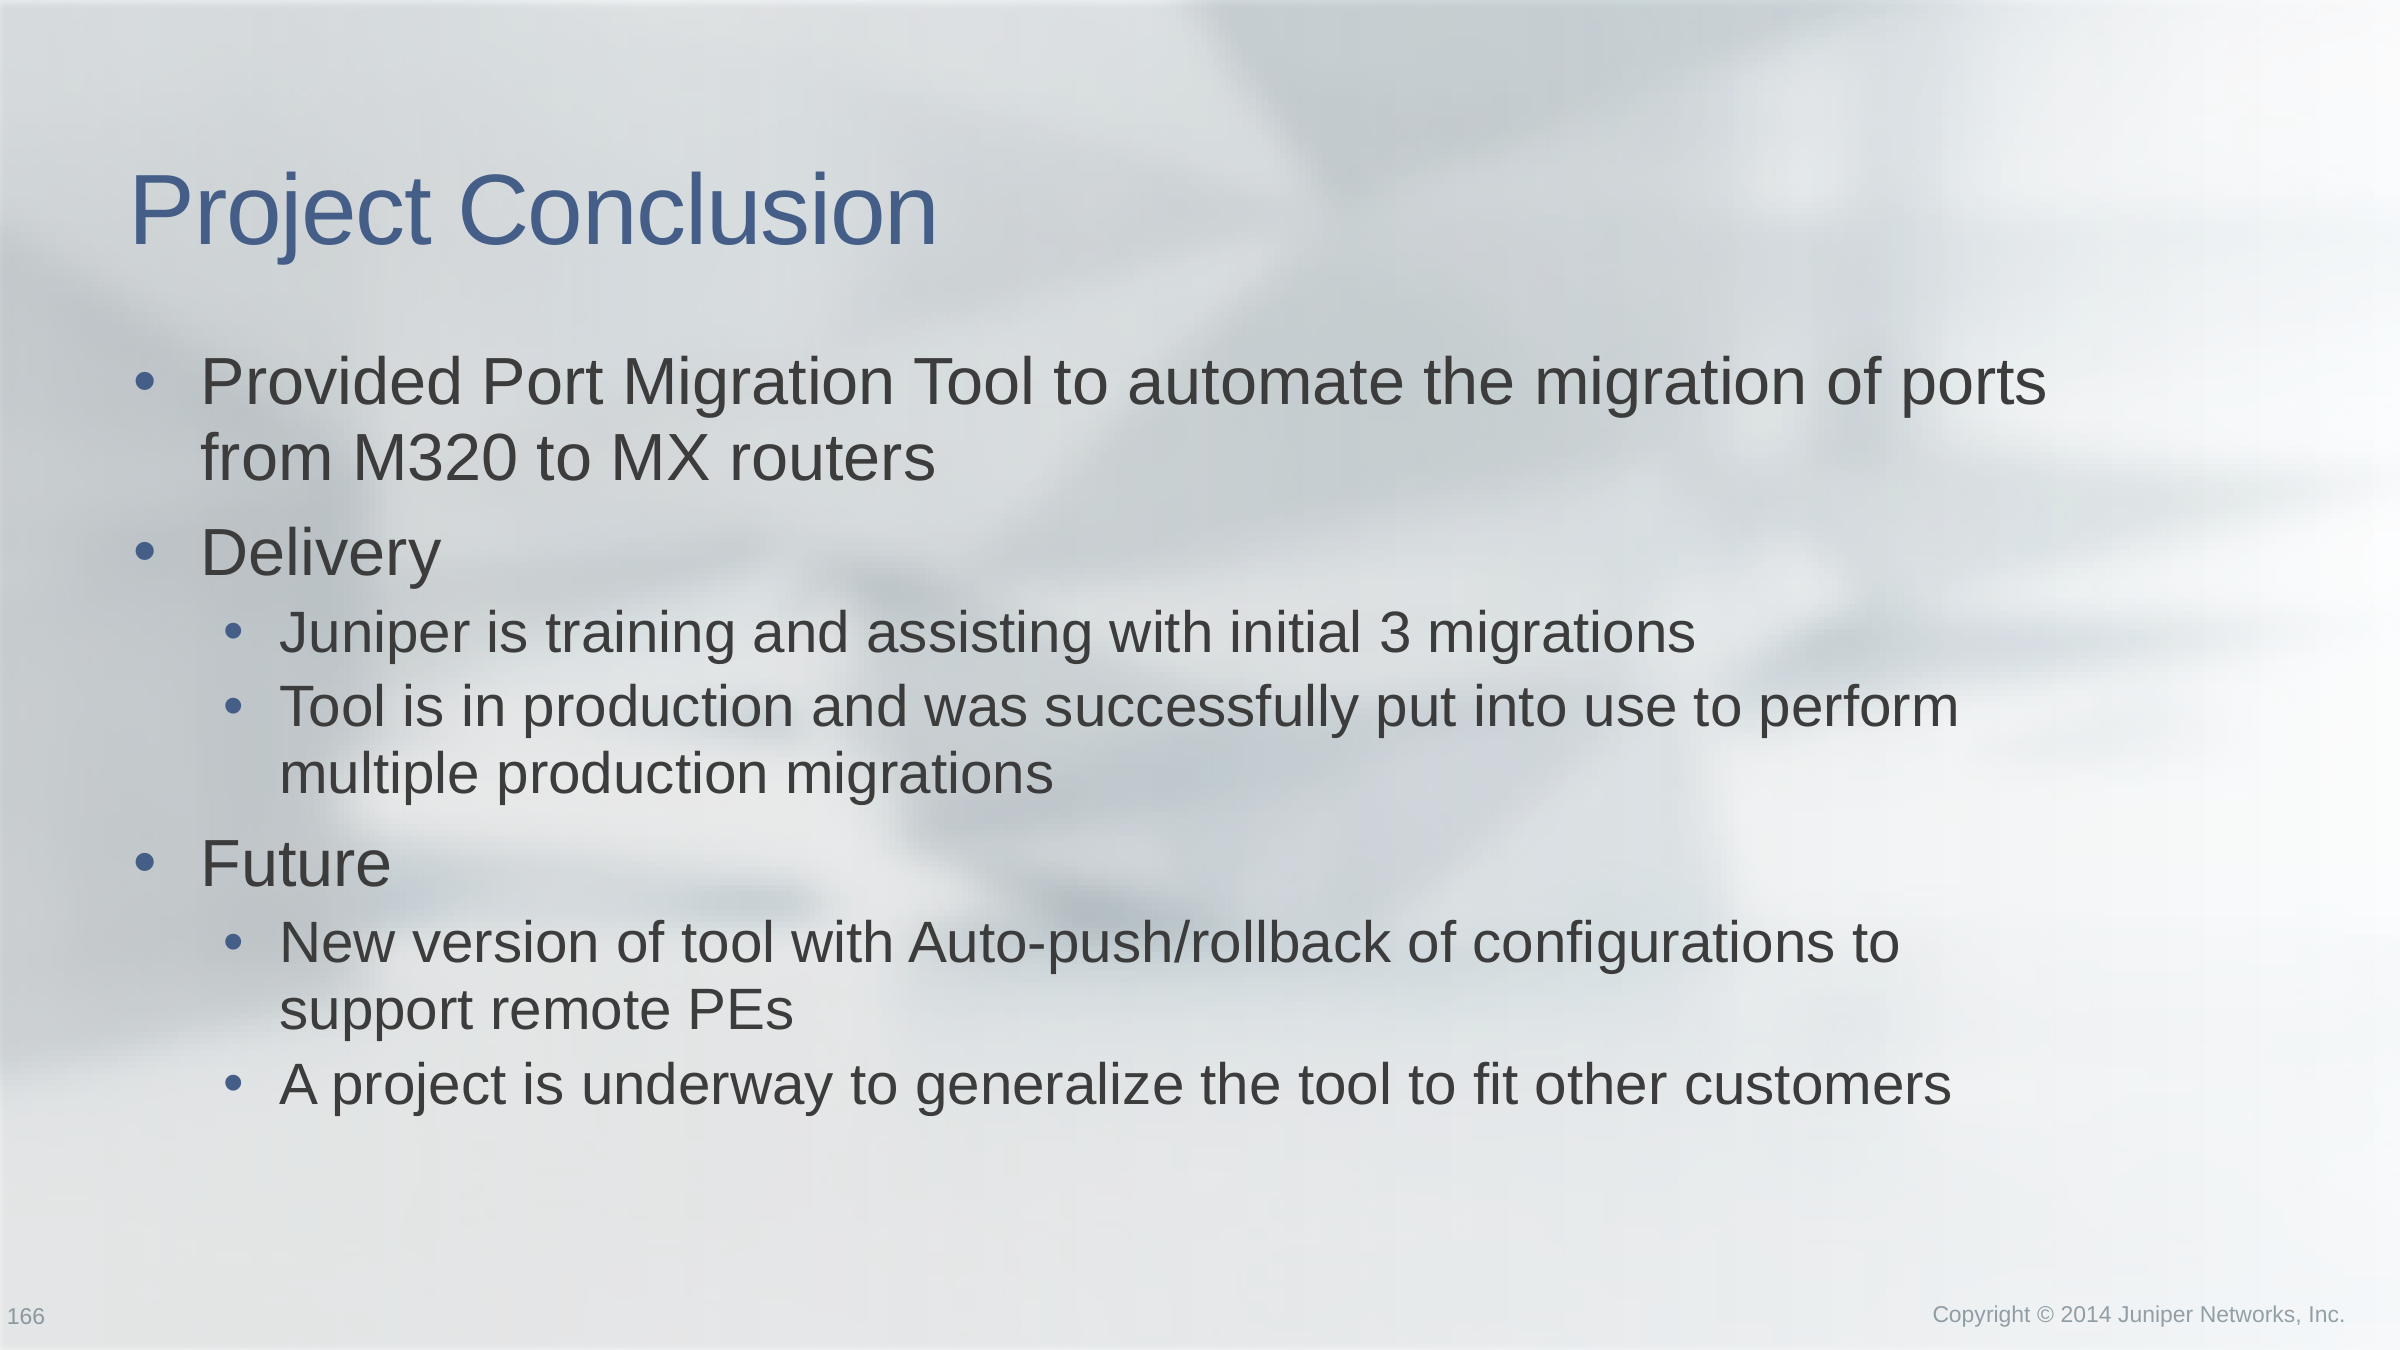

# Project Conclusion
Provided Port Migration Tool to automate the migration of ports from M320 to MX routers
Delivery
Juniper is training and assisting with initial 3 migrations
Tool is in production and was successfully put into use to perform multiple production migrations
Future
New version of tool with Auto-push/rollback of configurations to support remote PEs
A project is underway to generalize the tool to fit other customers